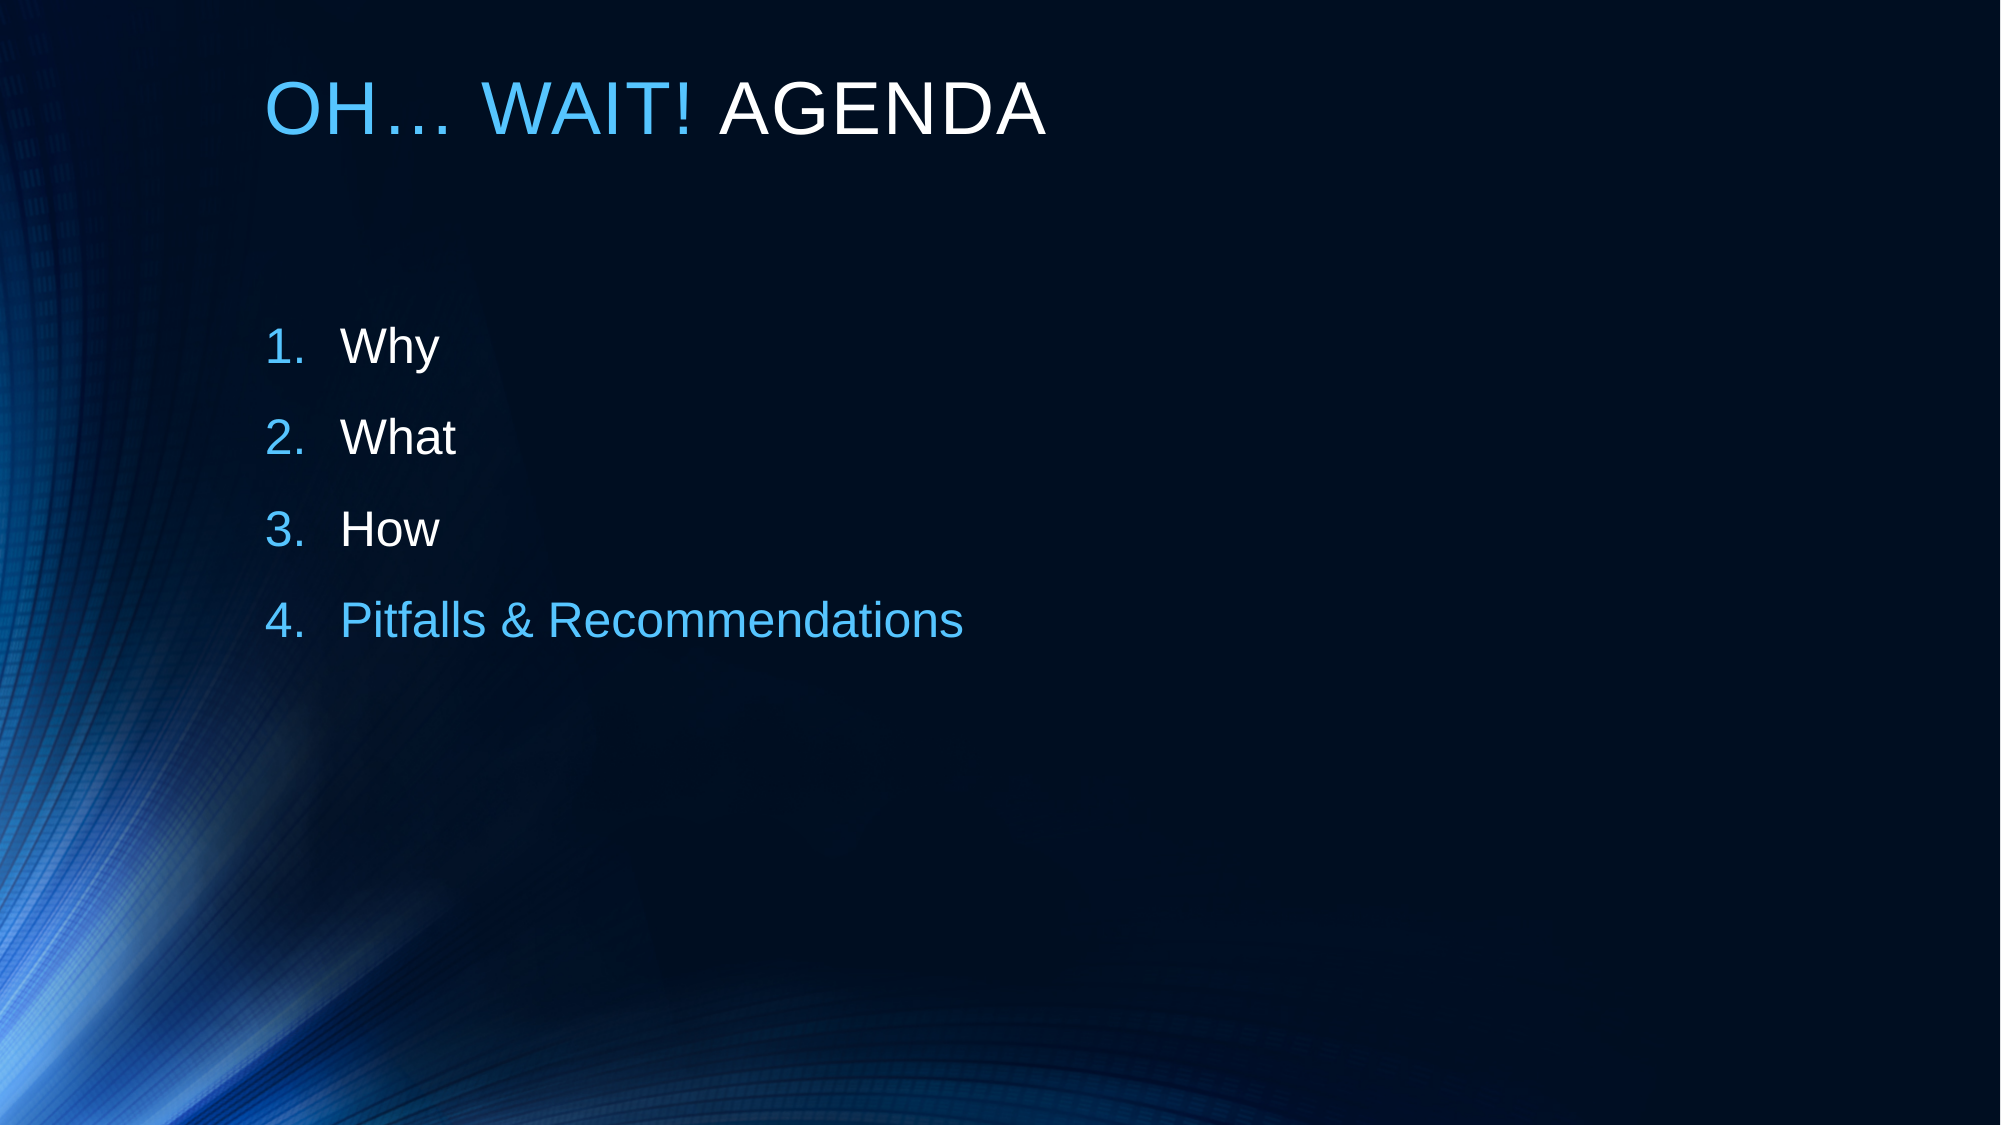

# Oh… Wait! Agenda
Why
What
How
Pitfalls & Recommendations